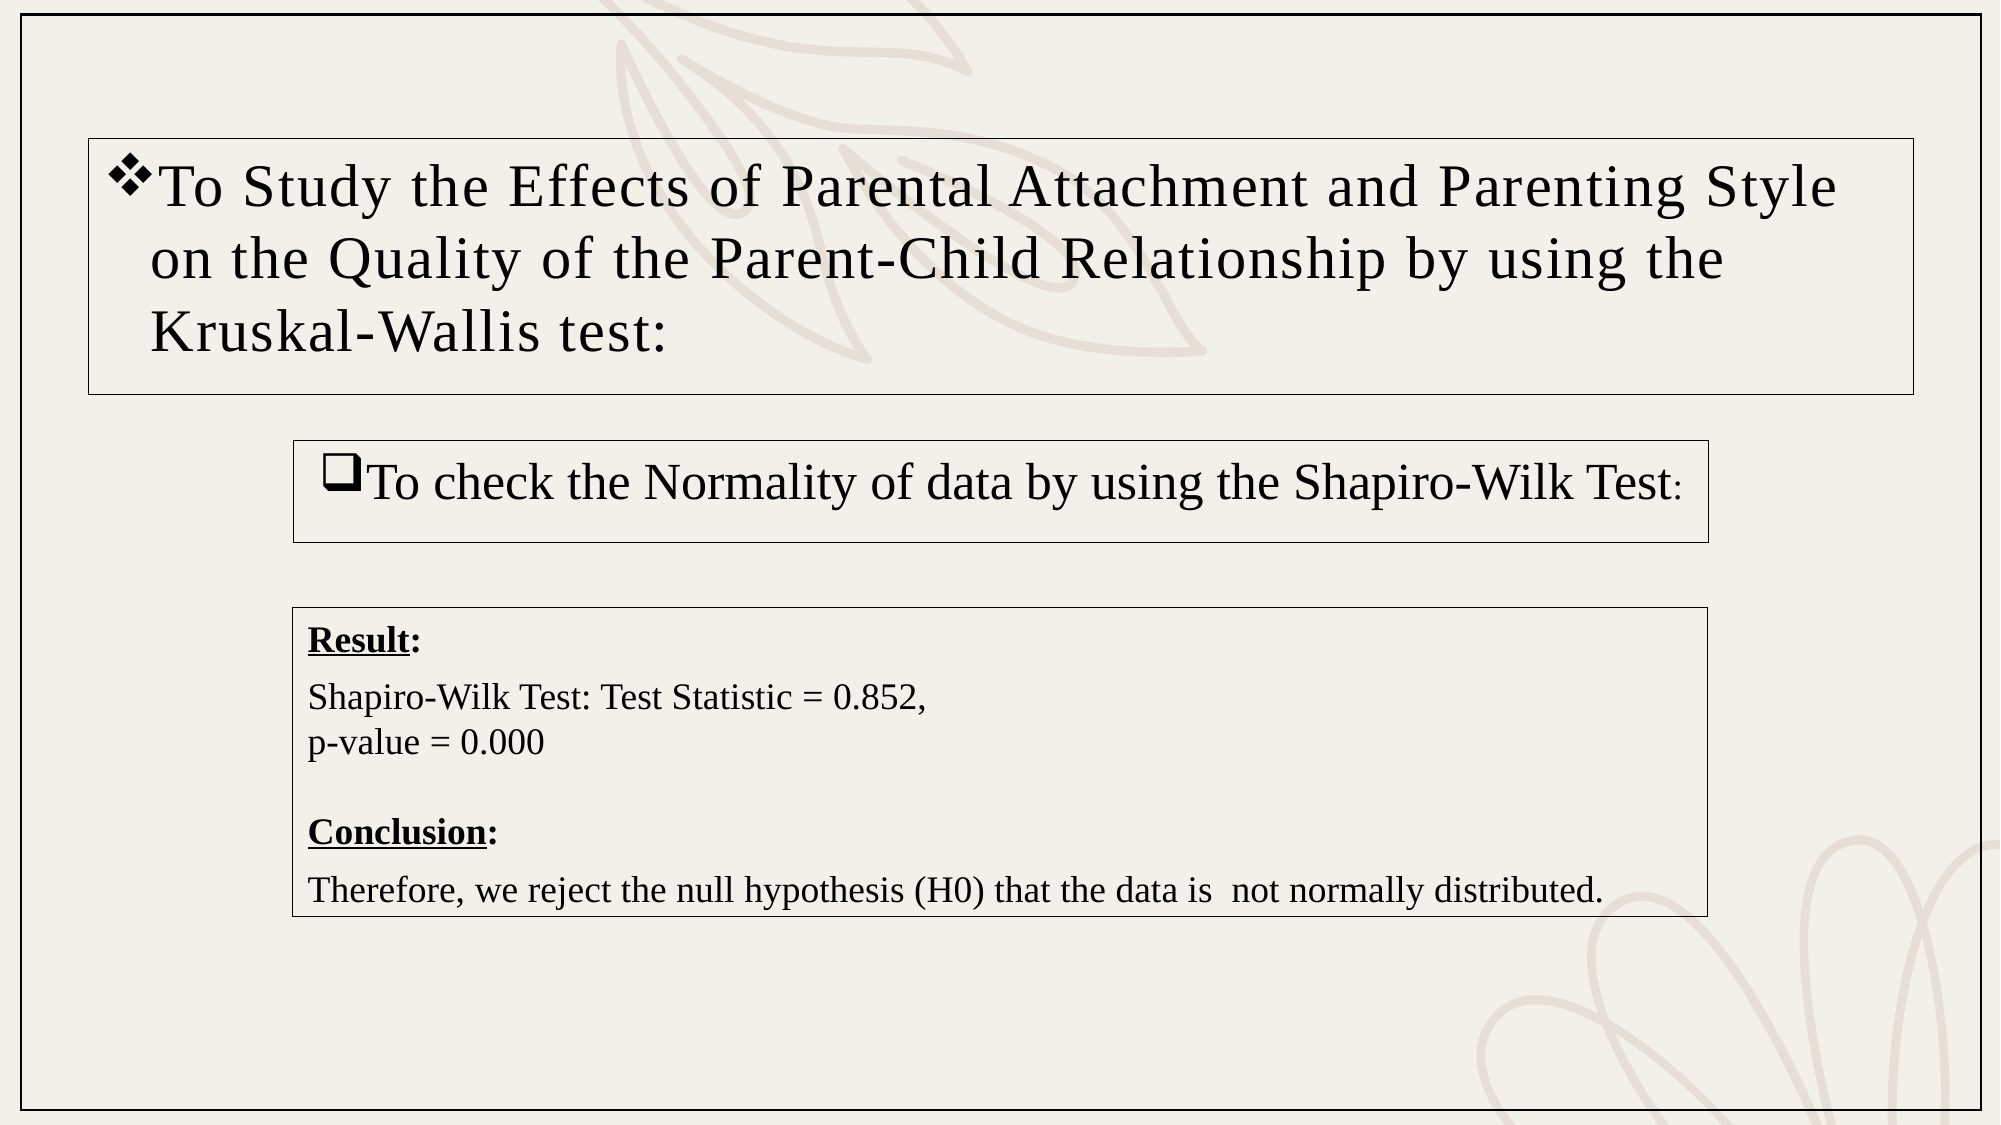

# To Study the Effects of Parental Attachment and Parenting Style on the Quality of the Parent-Child Relationship by using the Kruskal-Wallis test:
To check the Normality of data by using the Shapiro-Wilk Test:

Result:

Shapiro-Wilk Test: Test Statistic = 0.852,
p-value = 0.000

Conclusion:

Therefore, we reject the null hypothesis (H0) that the data is  not normally distributed.